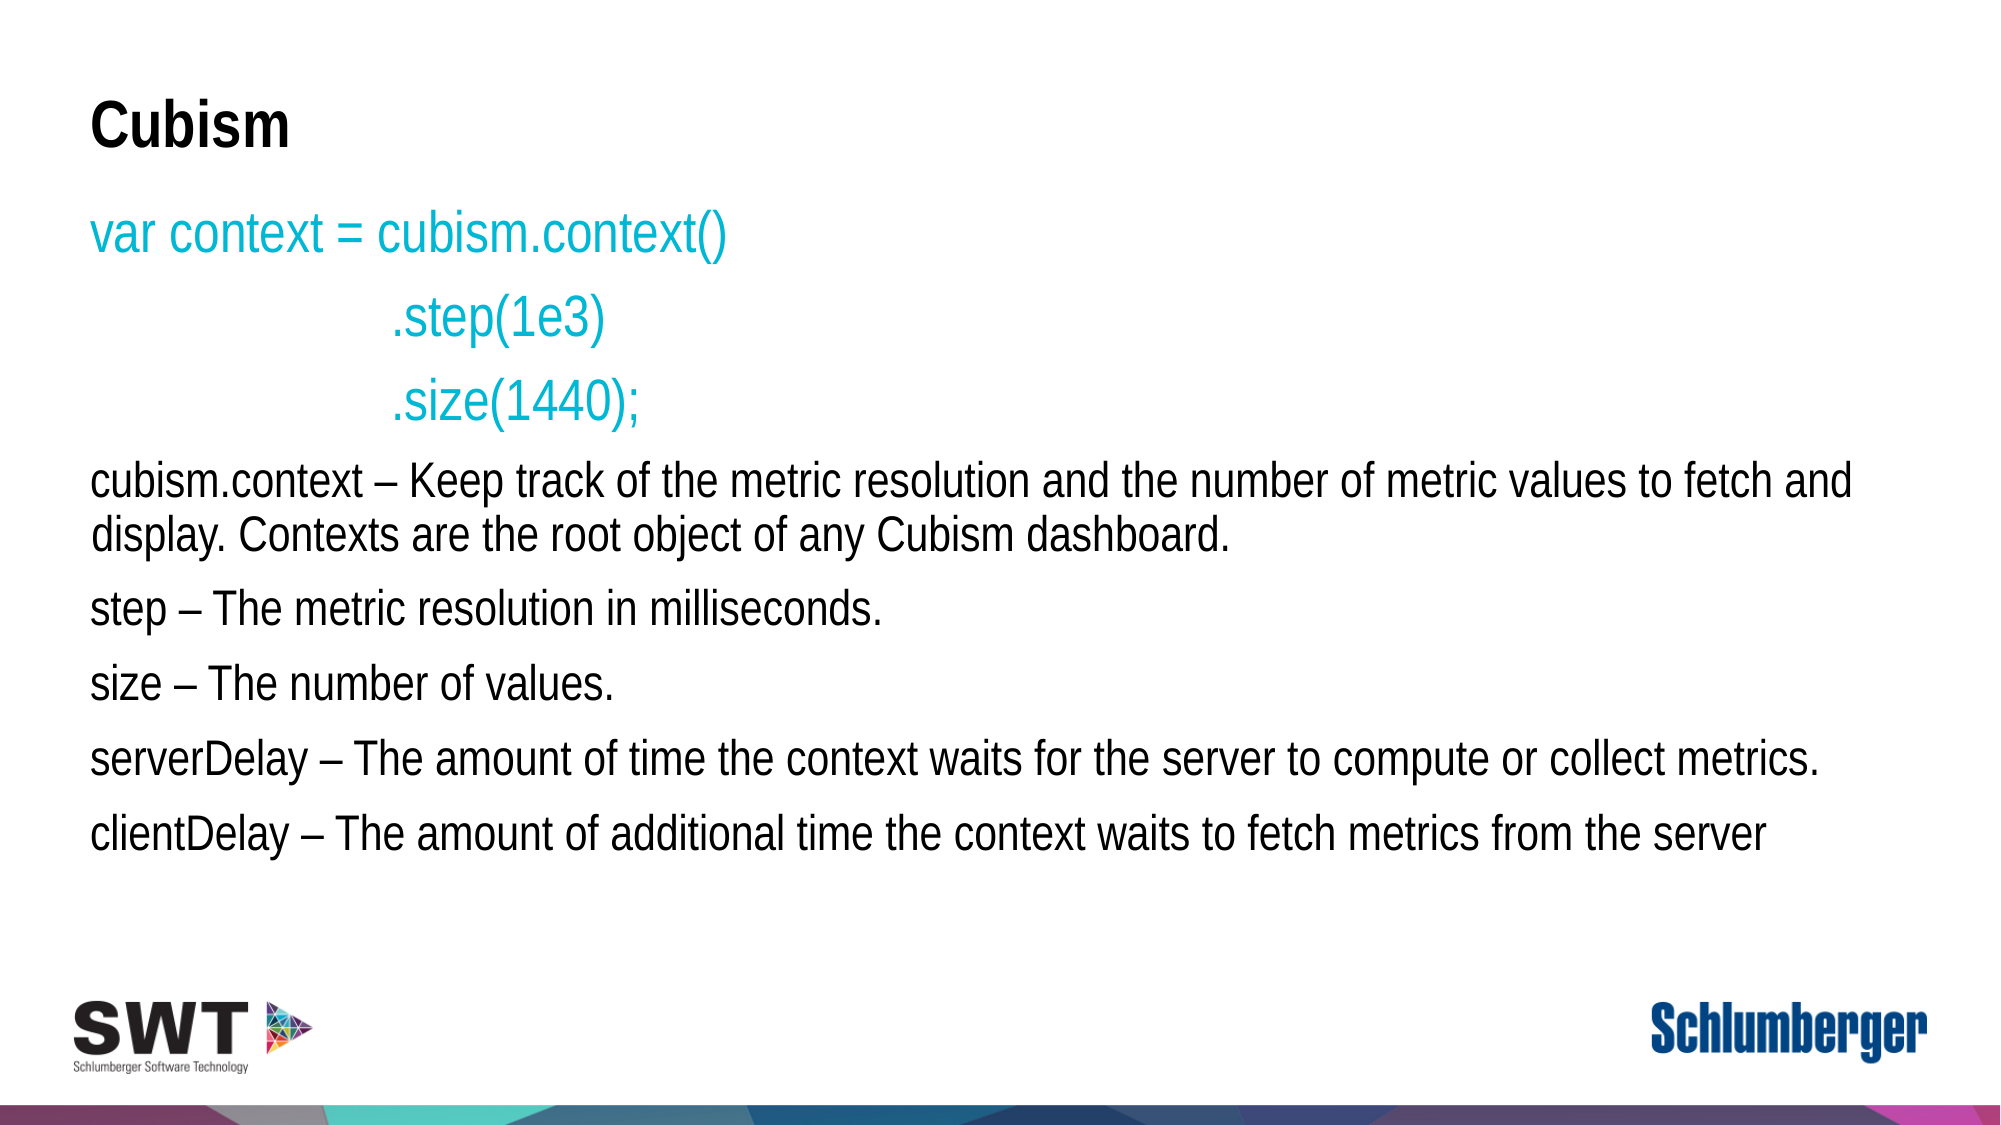

# Cubism
var context = cubism.context()
			.step(1e3)
			.size(1440);
cubism.context – Keep track of the metric resolution and the number of metric values to fetch and display. Contexts are the root object of any Cubism dashboard.
step – The metric resolution in milliseconds.
size – The number of values.
serverDelay – The amount of time the context waits for the server to compute or collect metrics.
clientDelay – The amount of additional time the context waits to fetch metrics from the server